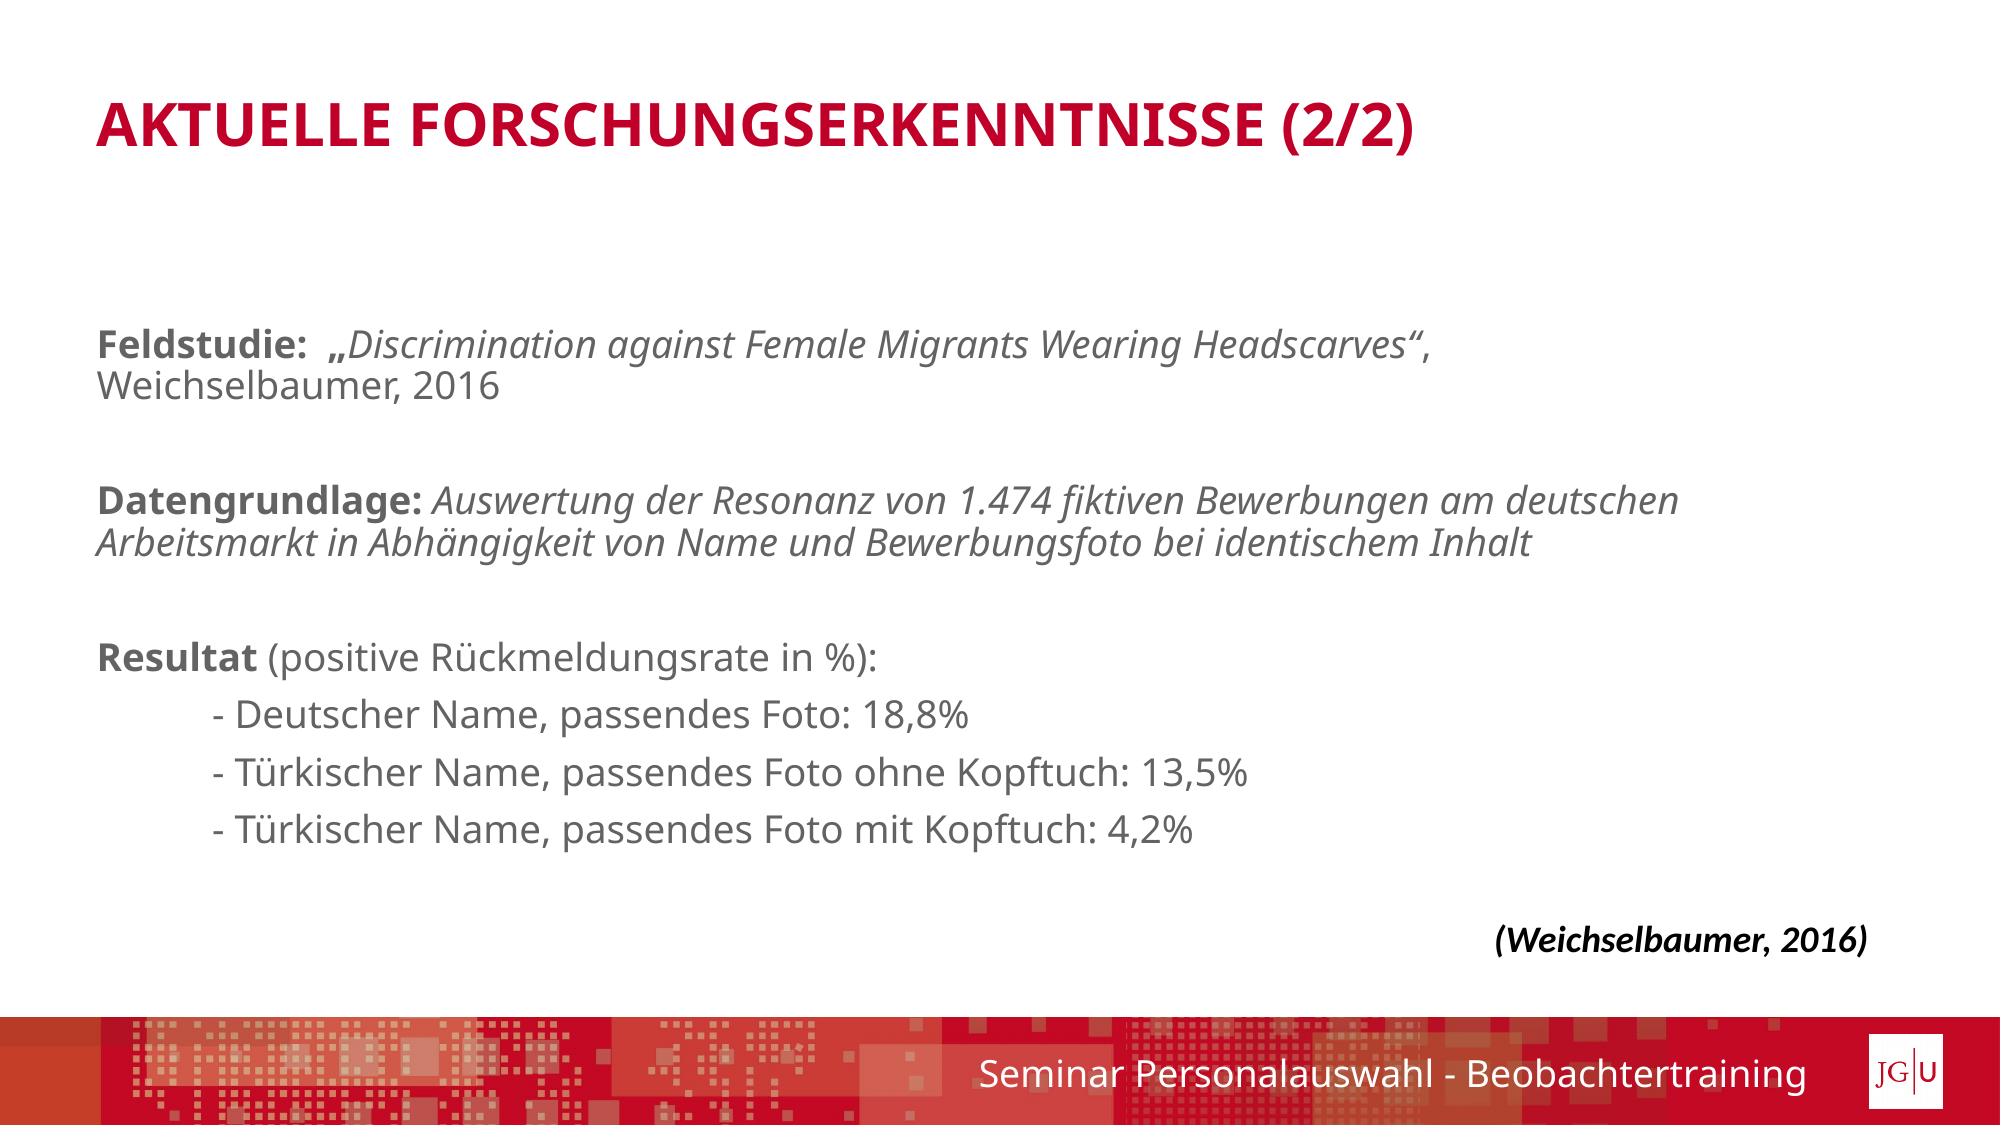

# Aktuelle Forschungserkenntnisse (2/2)
Feldstudie:  „Discrimination against Female Migrants Wearing Headscarves“, Weichselbaumer, 2016

Datengrundlage: Auswertung der Resonanz von 1.474 fiktiven Bewerbungen am deutschen Arbeitsmarkt in Abhängigkeit von Name und Bewerbungsfoto bei identischem Inhalt

Resultat (positive Rückmeldungsrate in %):
	- Deutscher Name, passendes Foto: 18,8%
	- Türkischer Name, passendes Foto ohne Kopftuch: 13,5%
	- Türkischer Name, passendes Foto mit Kopftuch: 4,2%
(Weichselbaumer, 2016)
Seminar Personalauswahl - Beobachtertraining